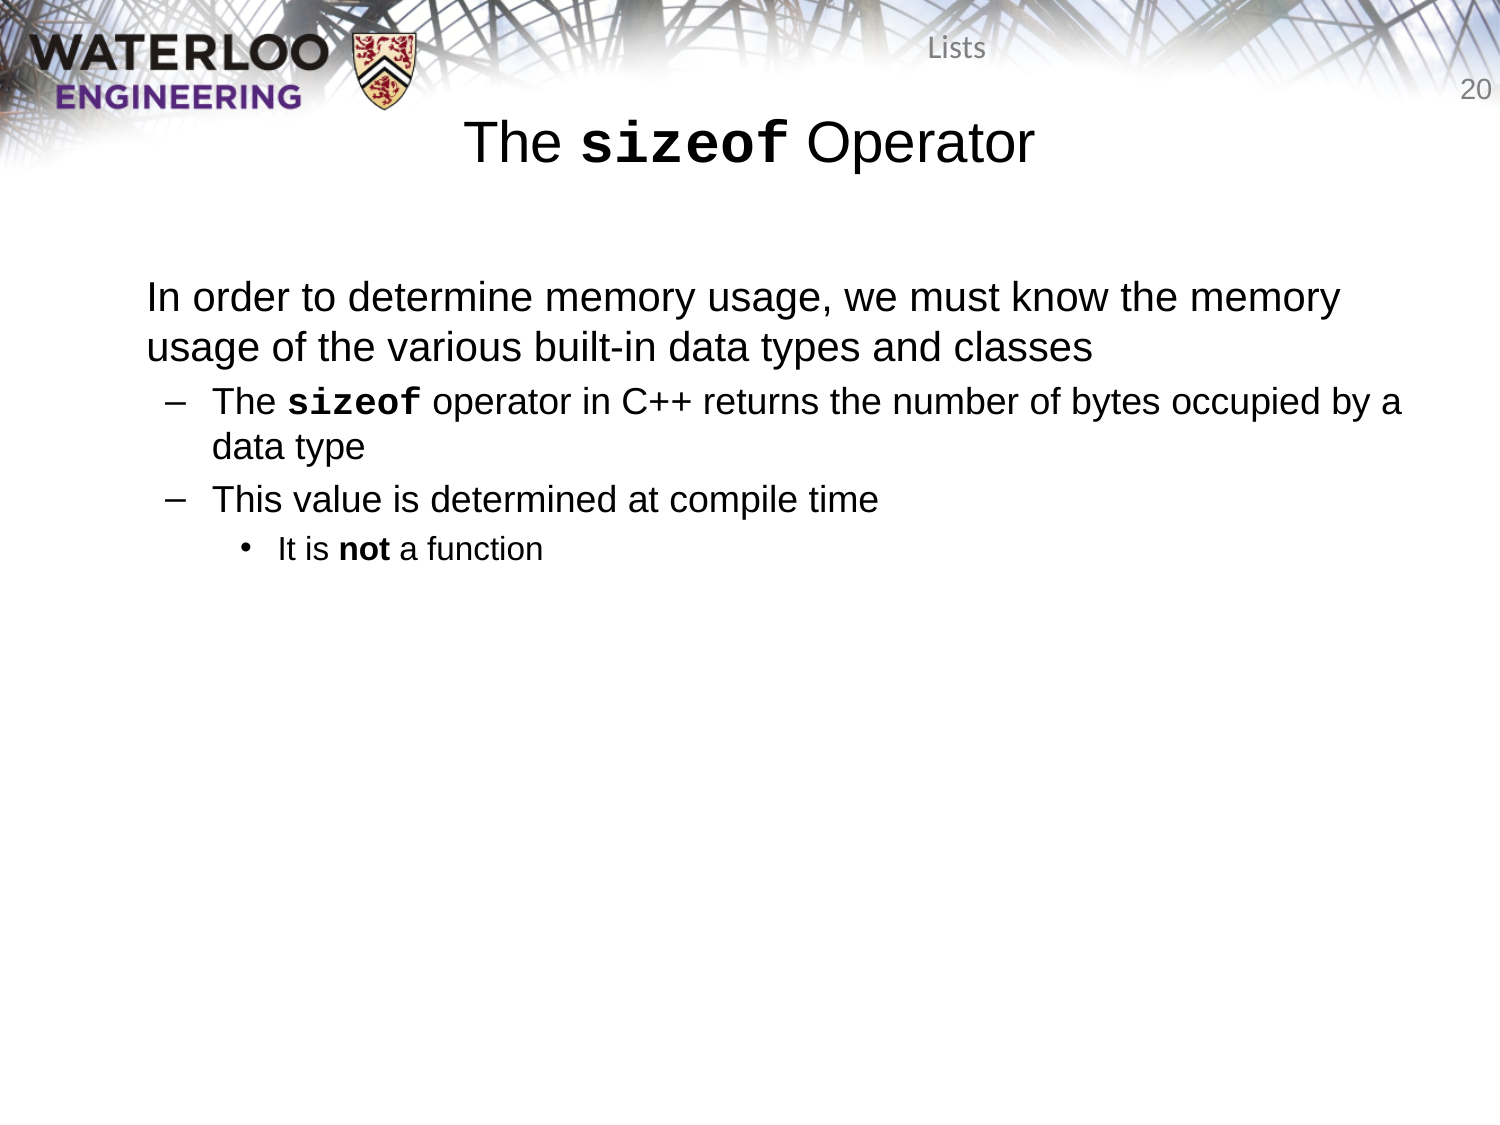

# The sizeof Operator
	In order to determine memory usage, we must know the memory usage of the various built-in data types and classes
The sizeof operator in C++ returns the number of bytes occupied by a data type
This value is determined at compile time
It is not a function